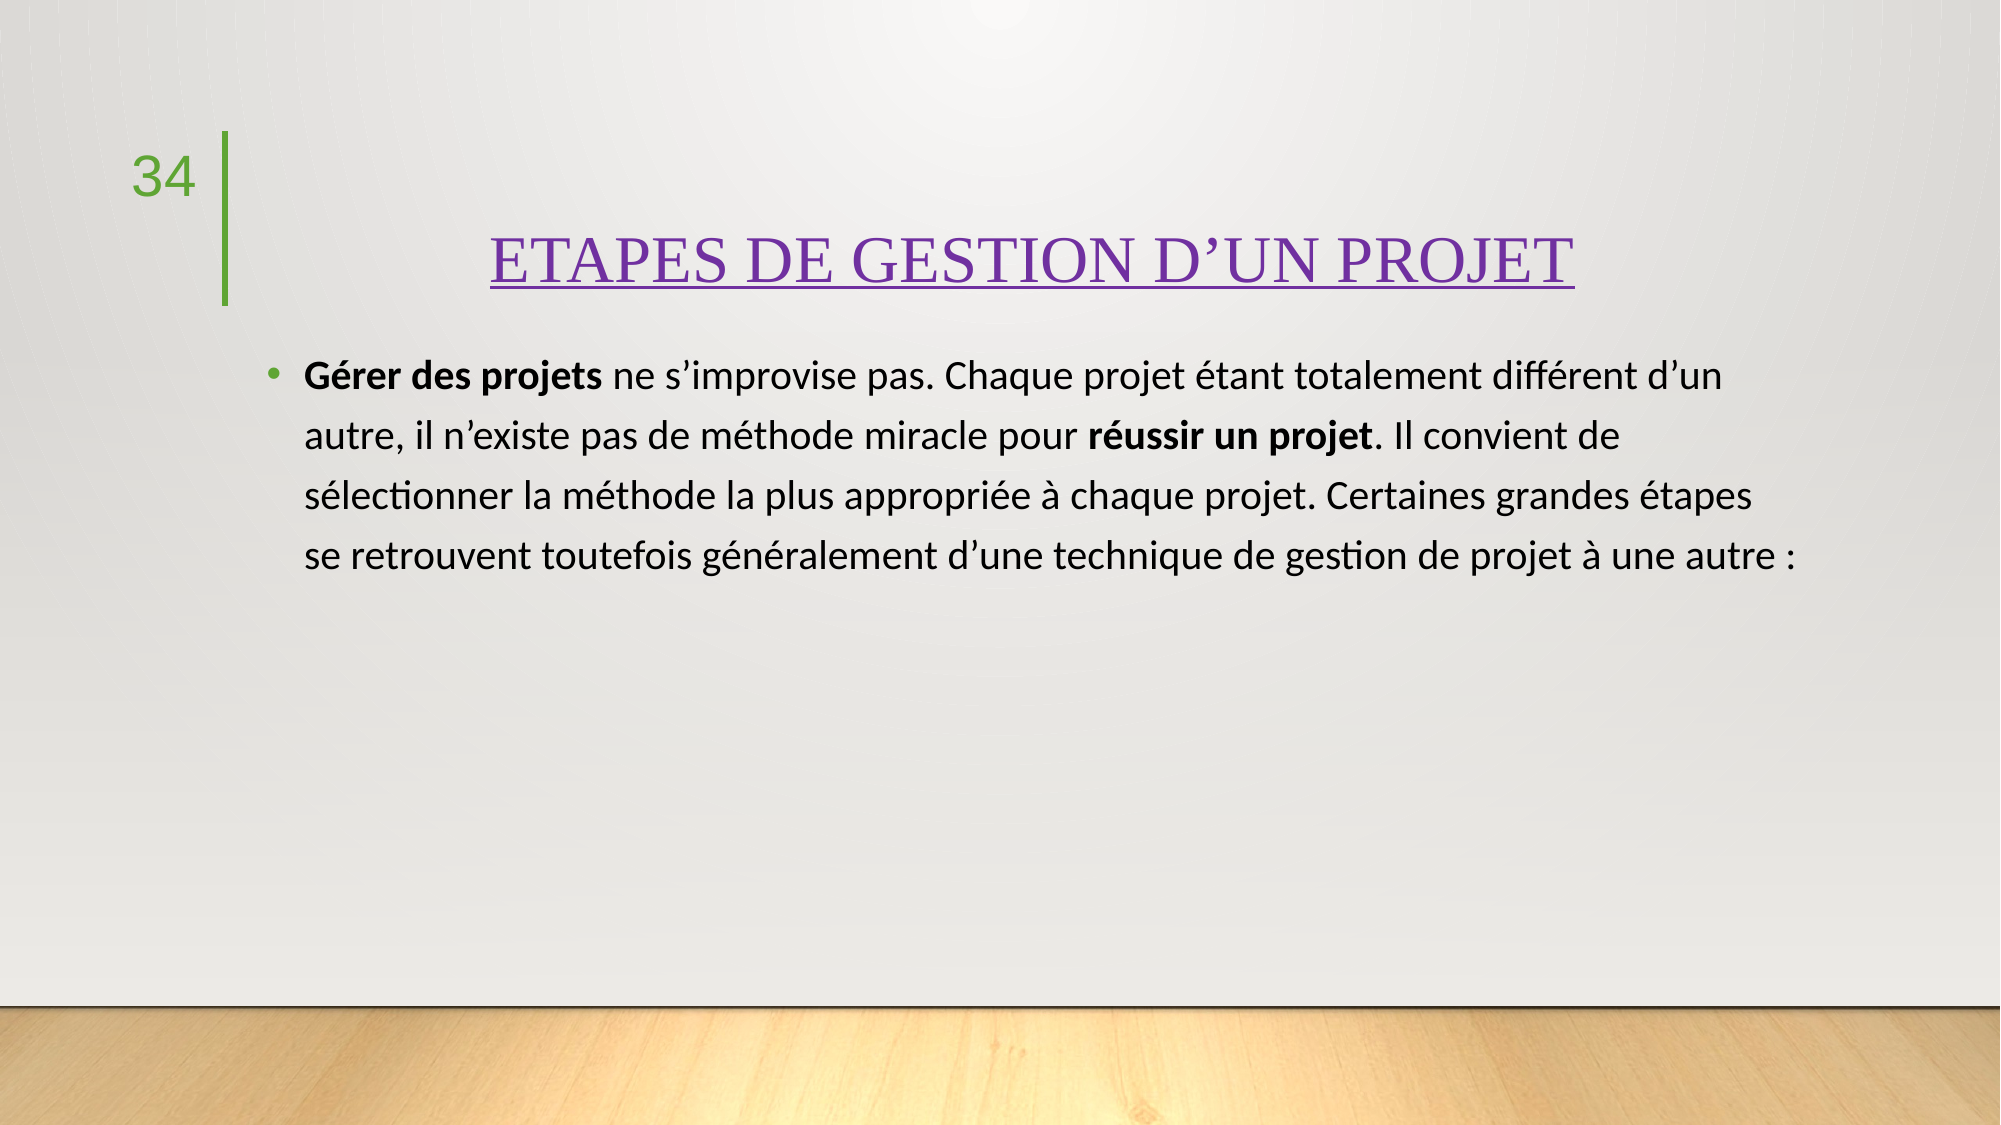

34
# ETAPES DE GESTION D’UN PROJET
Gérer des projets ne s’improvise pas. Chaque projet étant totalement différent d’un autre, il n’existe pas de méthode miracle pour réussir un projet. Il convient de sélectionner la méthode la plus appropriée à chaque projet. Certaines grandes étapes se retrouvent toutefois généralement d’une technique de gestion de projet à une autre :